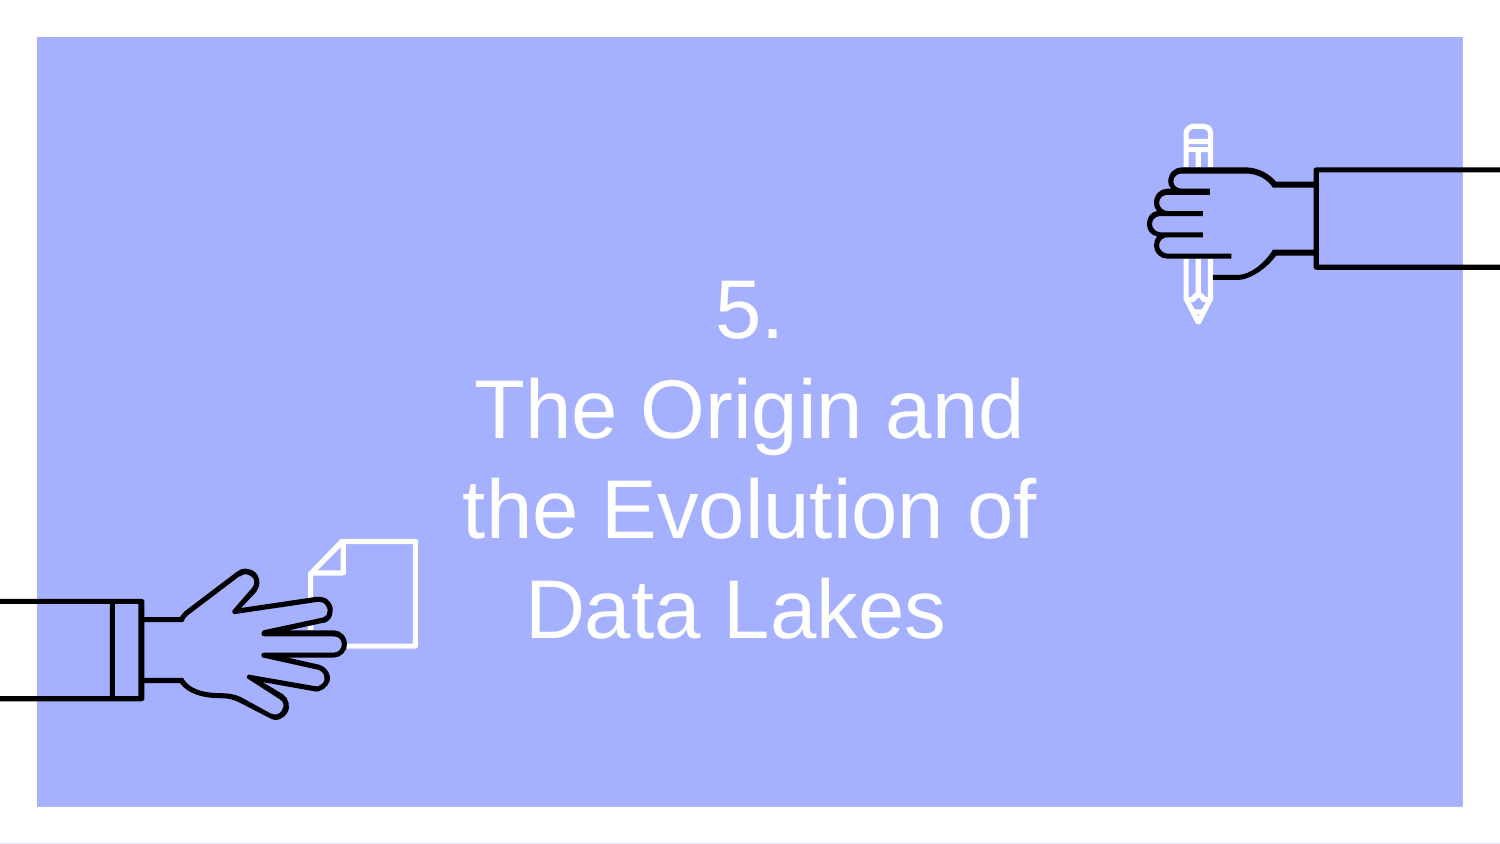

# 5.
The Origin and the Evolution of Data Lakes